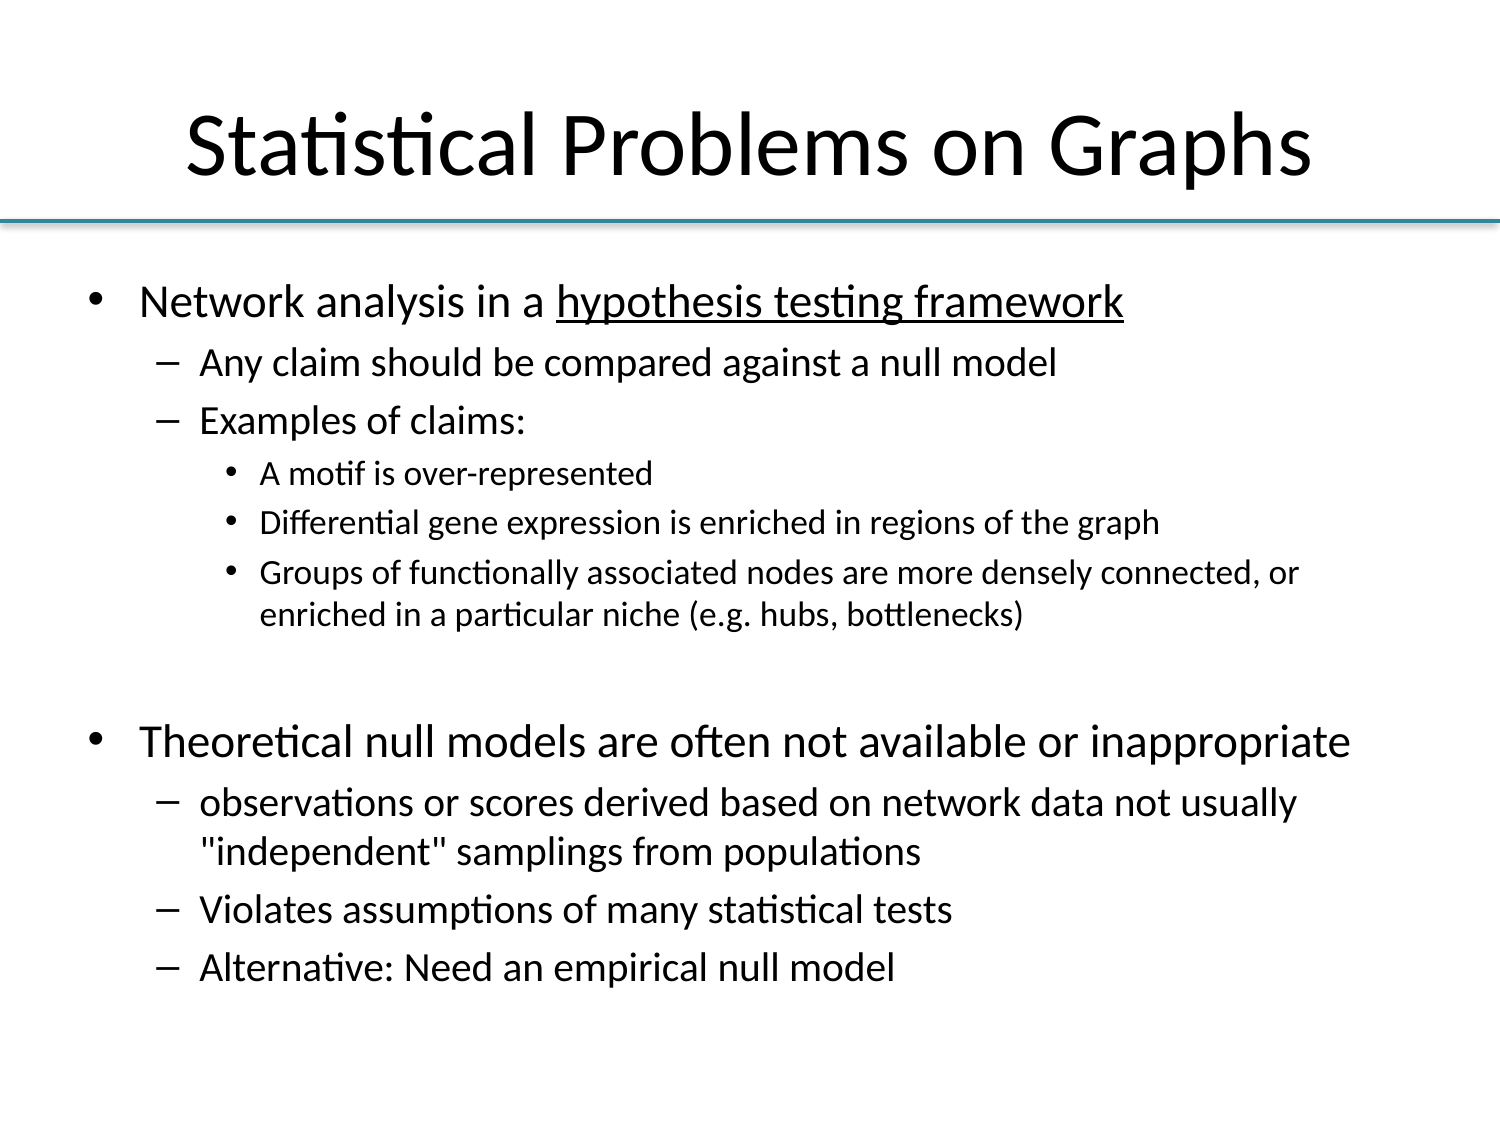

# Statistical Problems on Graphs
Network analysis in a hypothesis testing framework
Any claim should be compared against a null model
Examples of claims:
A motif is over-represented
Differential gene expression is enriched in regions of the graph
Groups of functionally associated nodes are more densely connected, or enriched in a particular niche (e.g. hubs, bottlenecks)

Theoretical null models are often not available or inappropriate
observations or scores derived based on network data not usually "independent" samplings from populations
Violates assumptions of many statistical tests
Alternative: Need an empirical null model